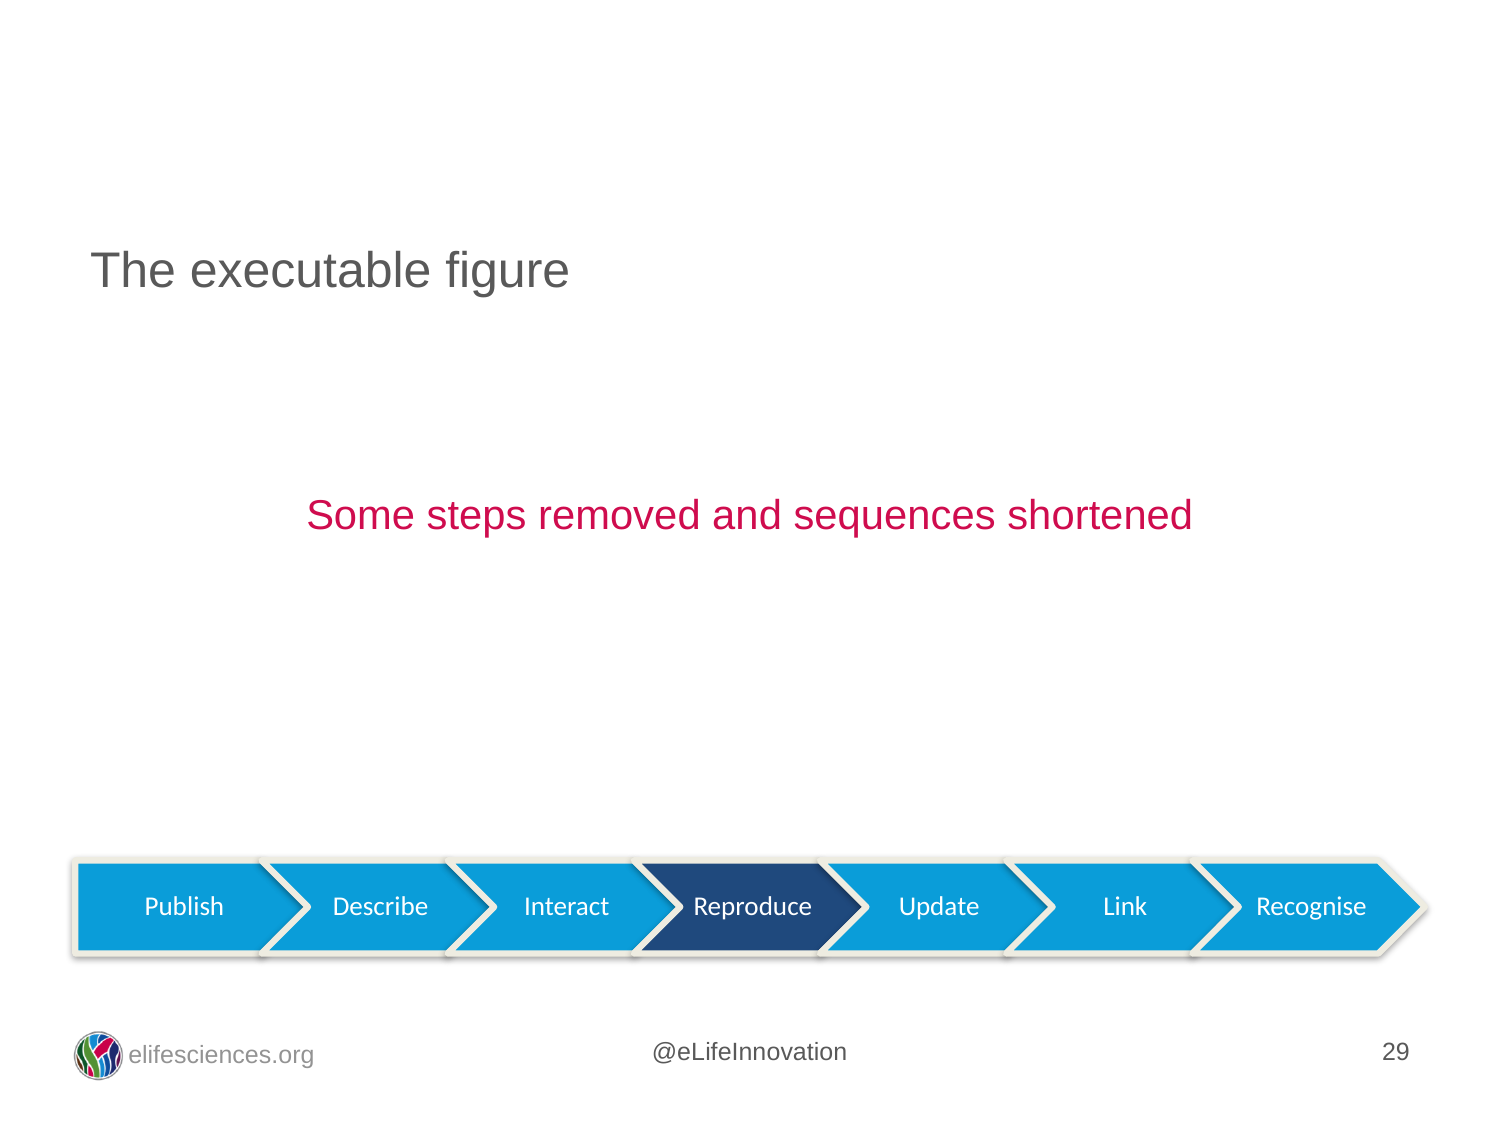

# The executable figure

Some steps removed and sequences shortened
Publish
Describe
Interact
Reproduce
Update
Link
Recognise
29
elifesciences.org